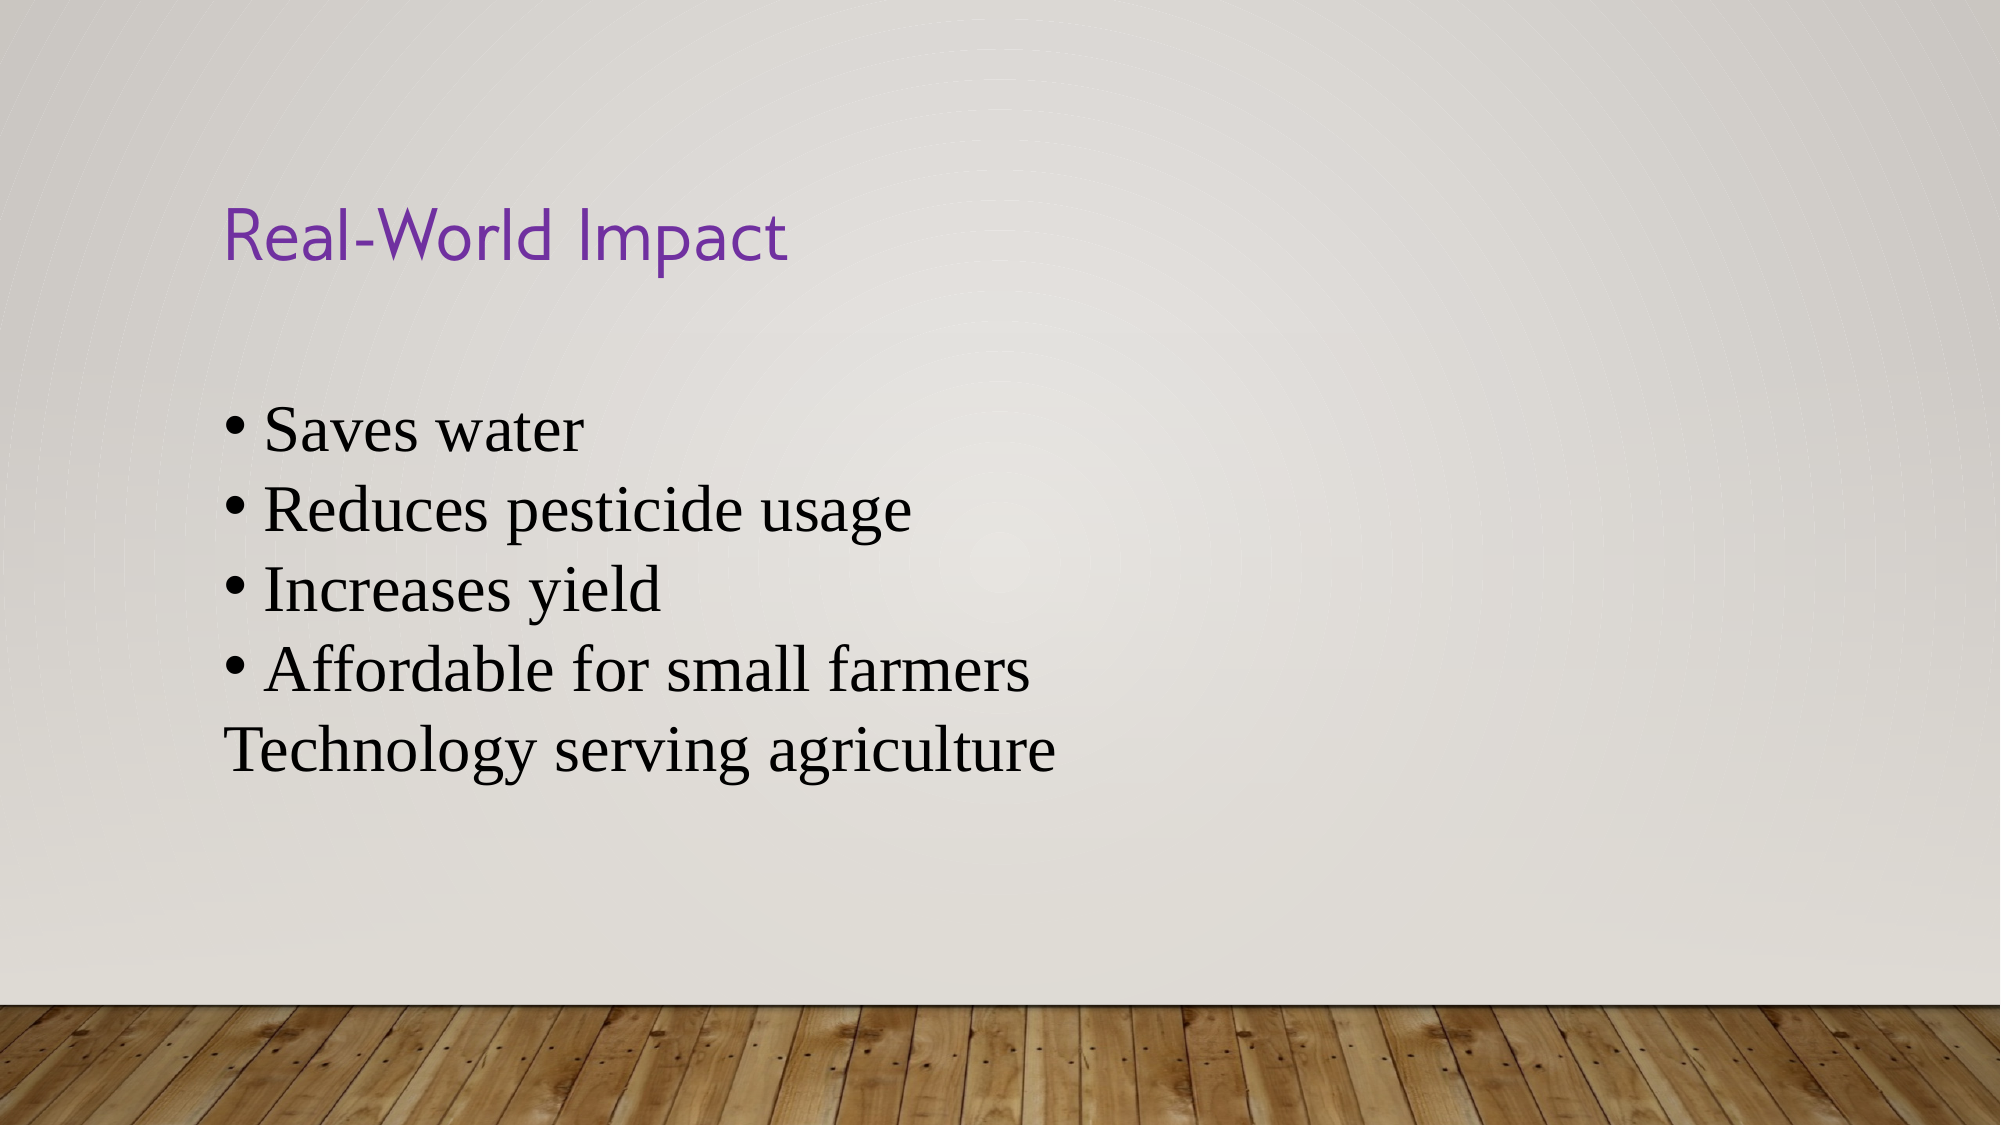

Real-World Impact
 Saves water
 Reduces pesticide usage
 Increases yield
 Affordable for small farmers
Technology serving agriculture